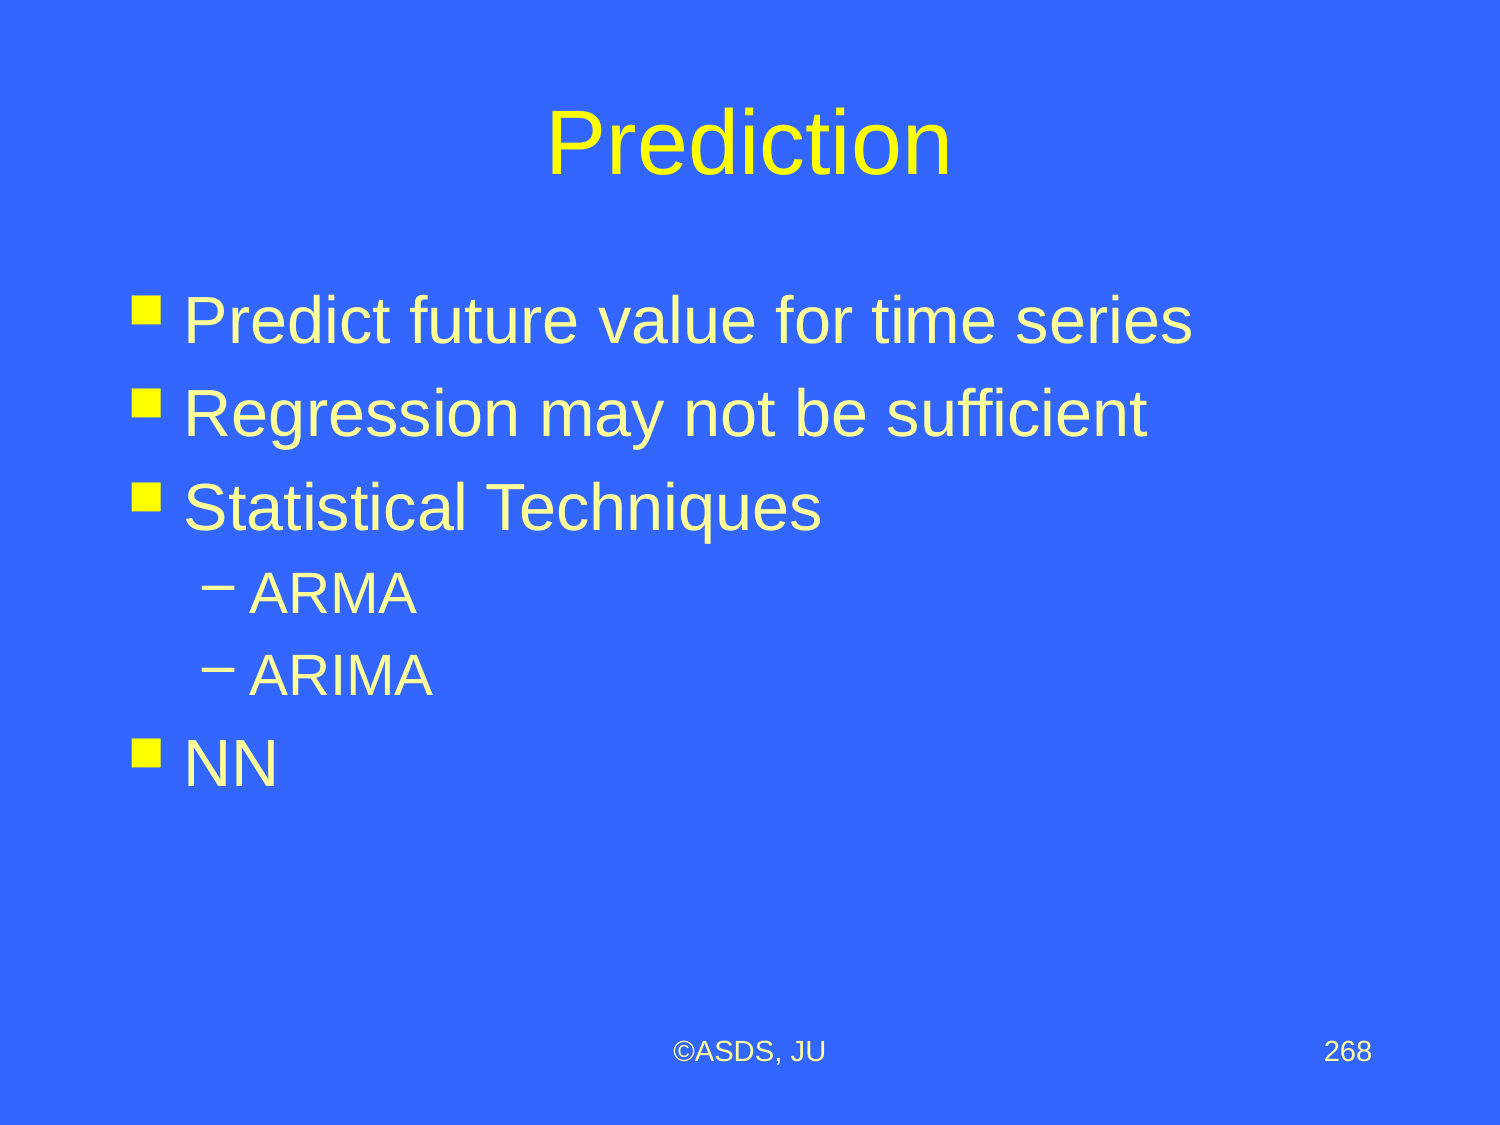

# Prediction
Predict future value for time series
Regression may not be sufficient
Statistical Techniques
ARMA
ARIMA
NN

©ASDS, JU
268